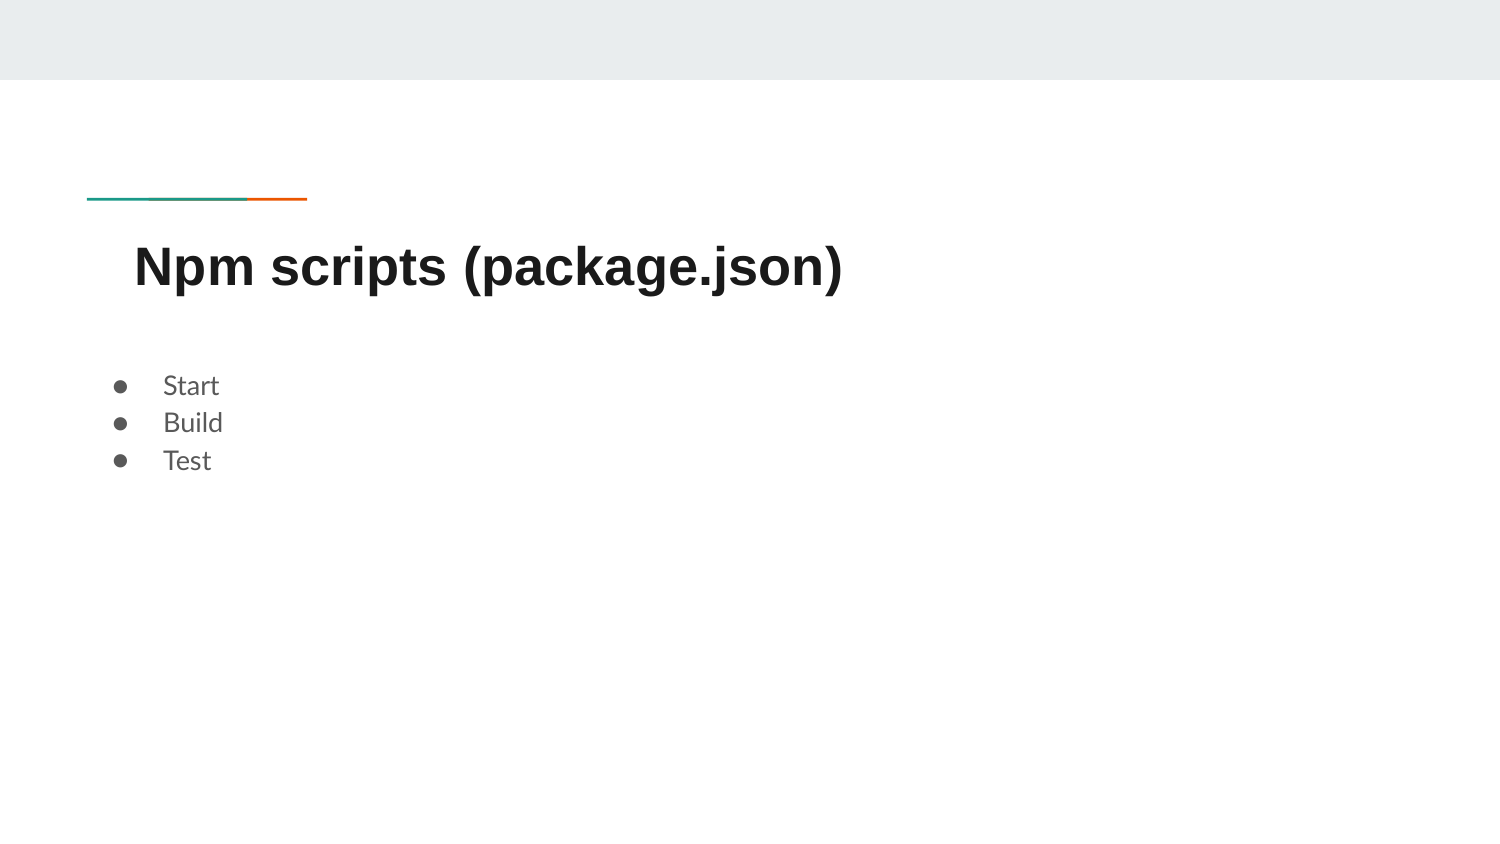

# Npm scripts (package.json)
Start
Build
Test